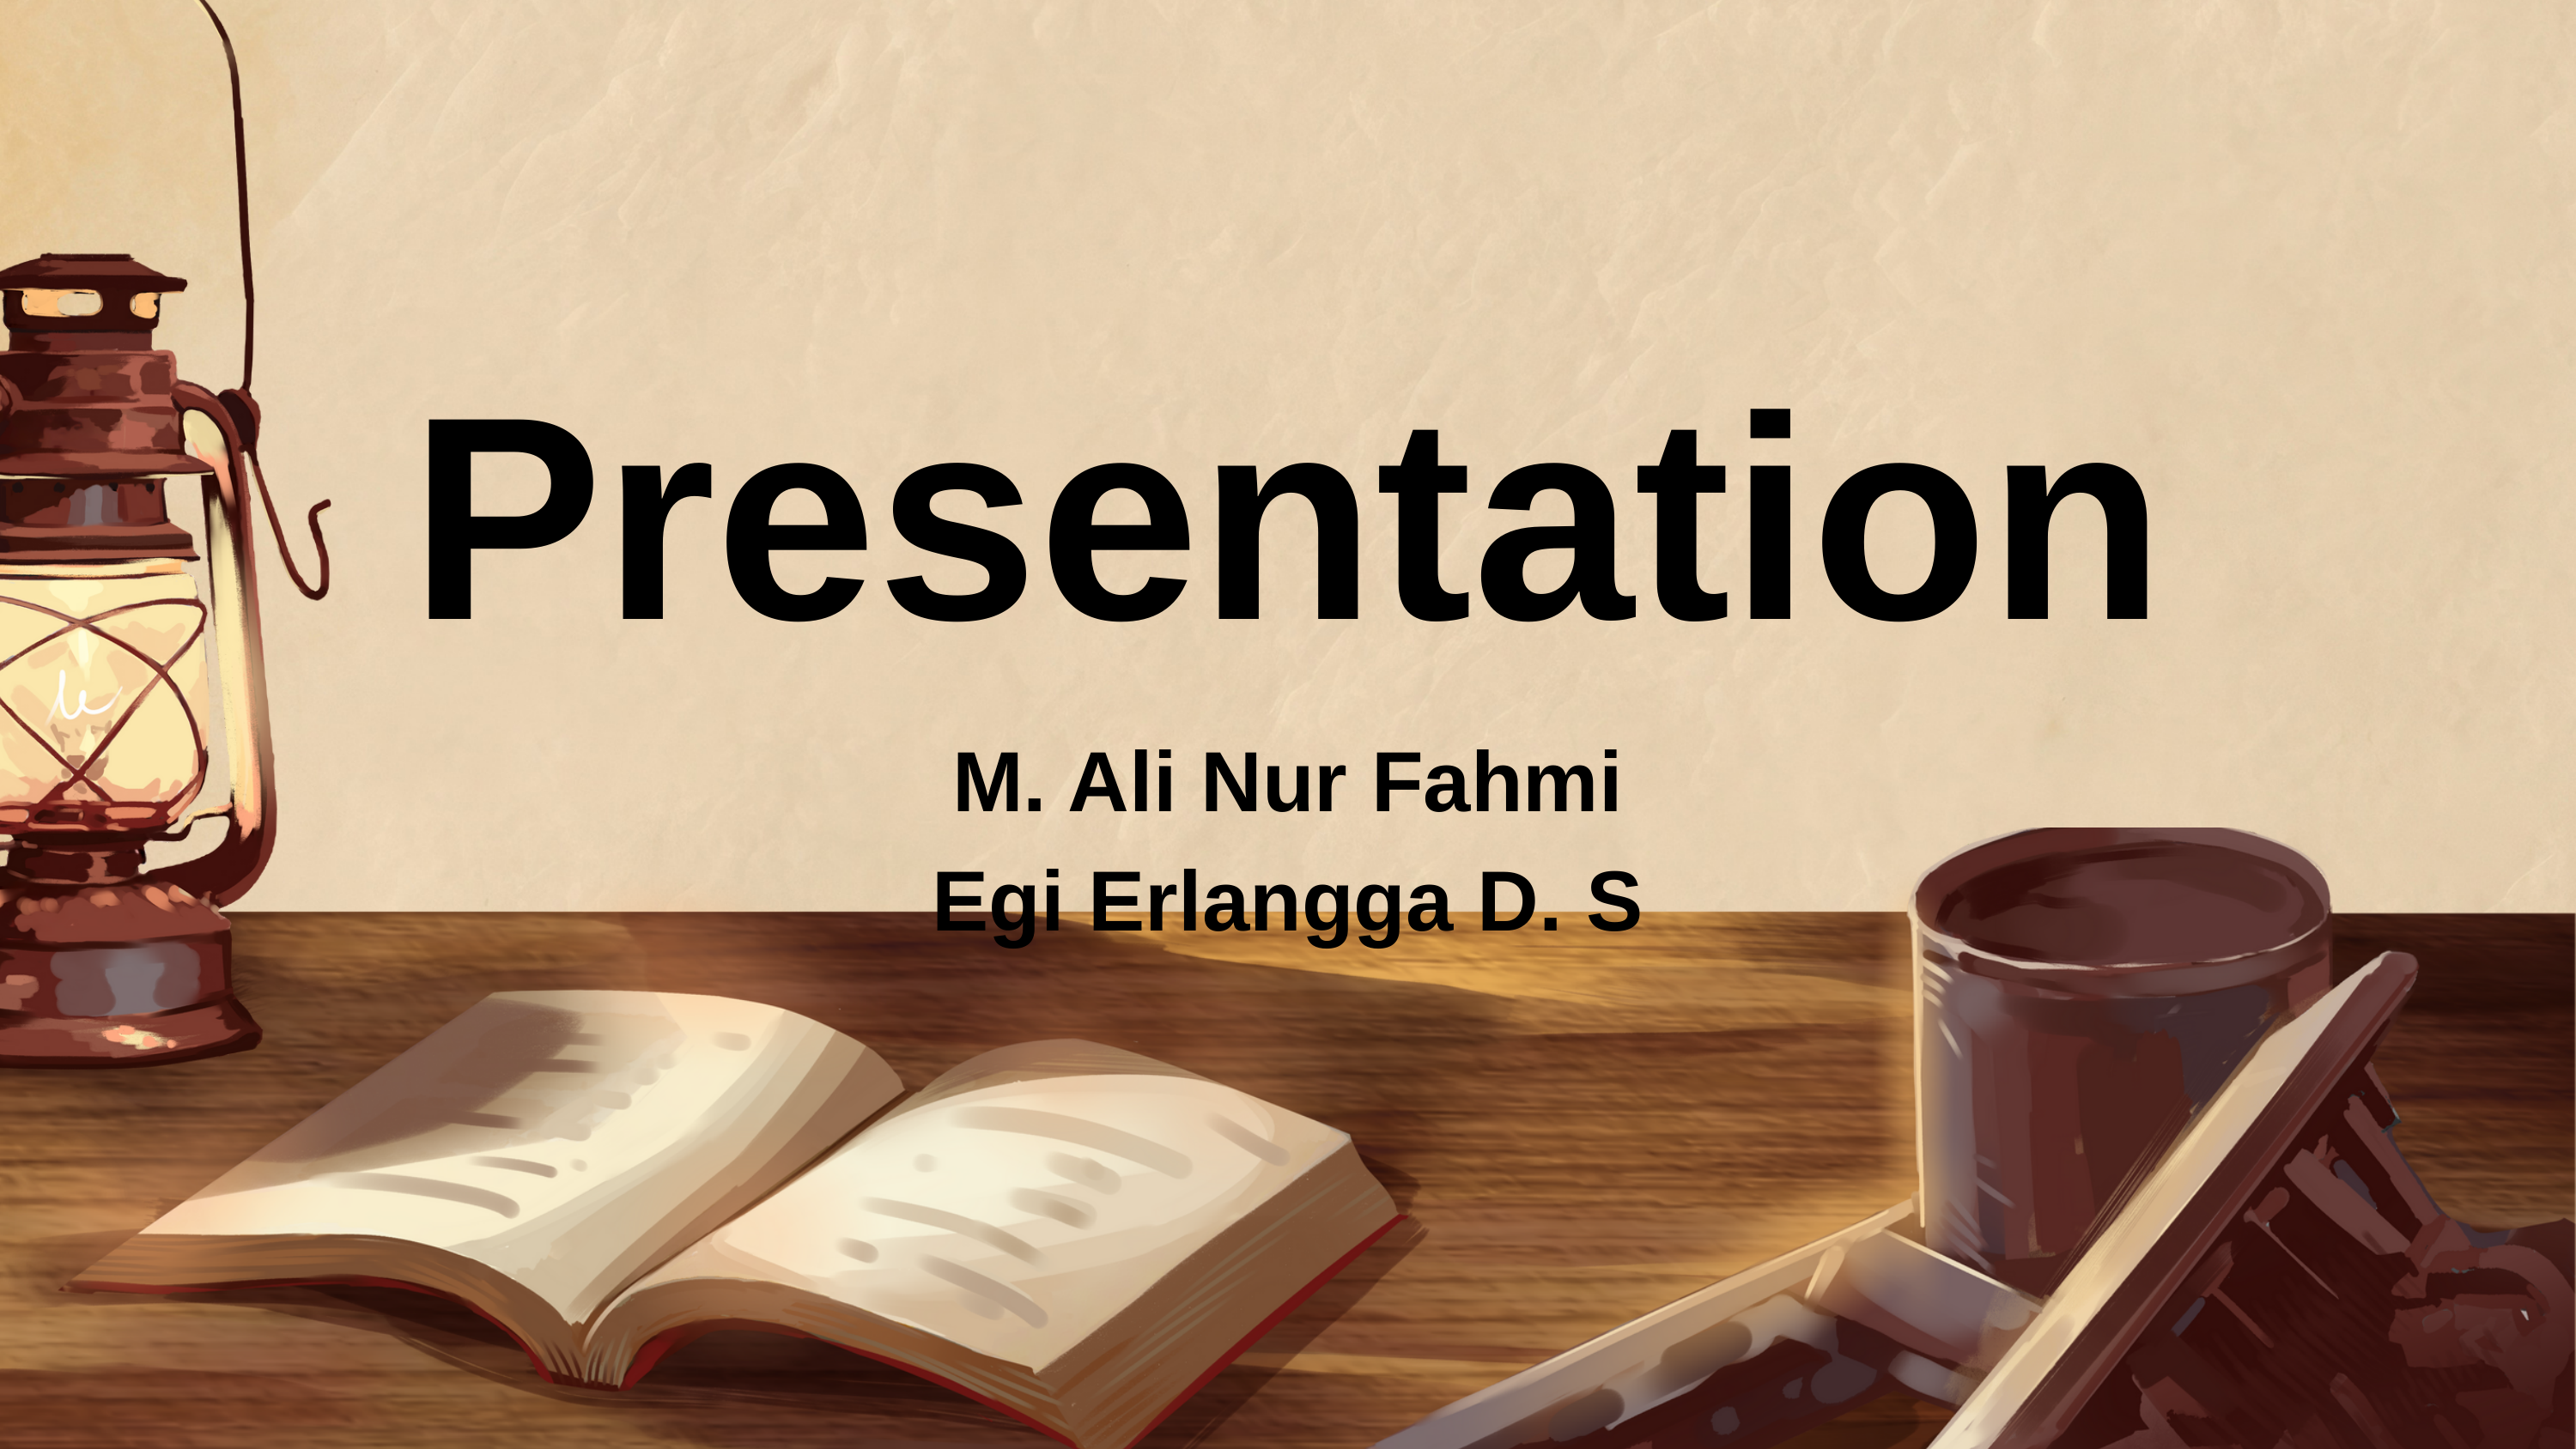

Presentation
M. Ali Nur Fahmi
Egi Erlangga D. S